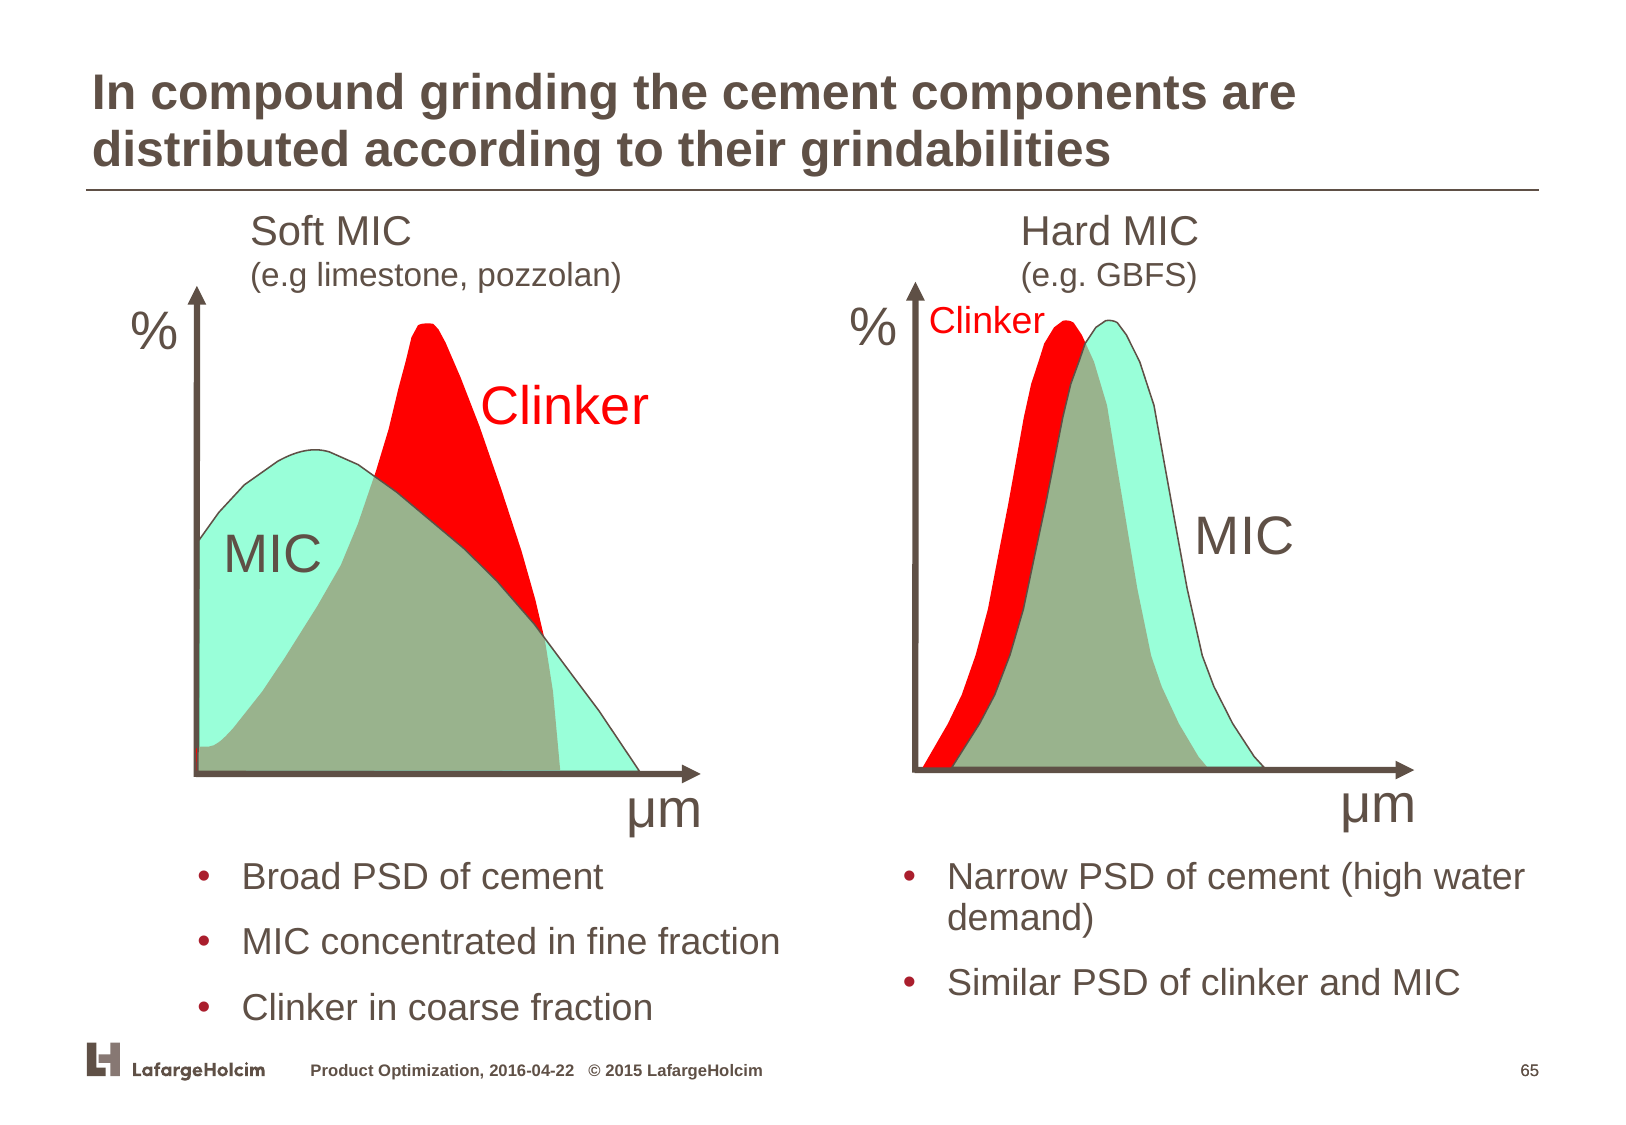

In compound grinding the cement components are distributed according to their grindabilities
Soft MIC
(e.g limestone, pozzolan)
Hard MIC
(e.g. GBFS)

%

%
Clinker

Clinker

MIC
MIC
μm
μm

Broad PSD of cement
MIC concentrated in fine fraction
Clinker in coarse fraction
Narrow PSD of cement (high water demand)
Similar PSD of clinker and MIC
Product Optimization, 2016-04-22   © 2015 LafargeHolcim
65
65